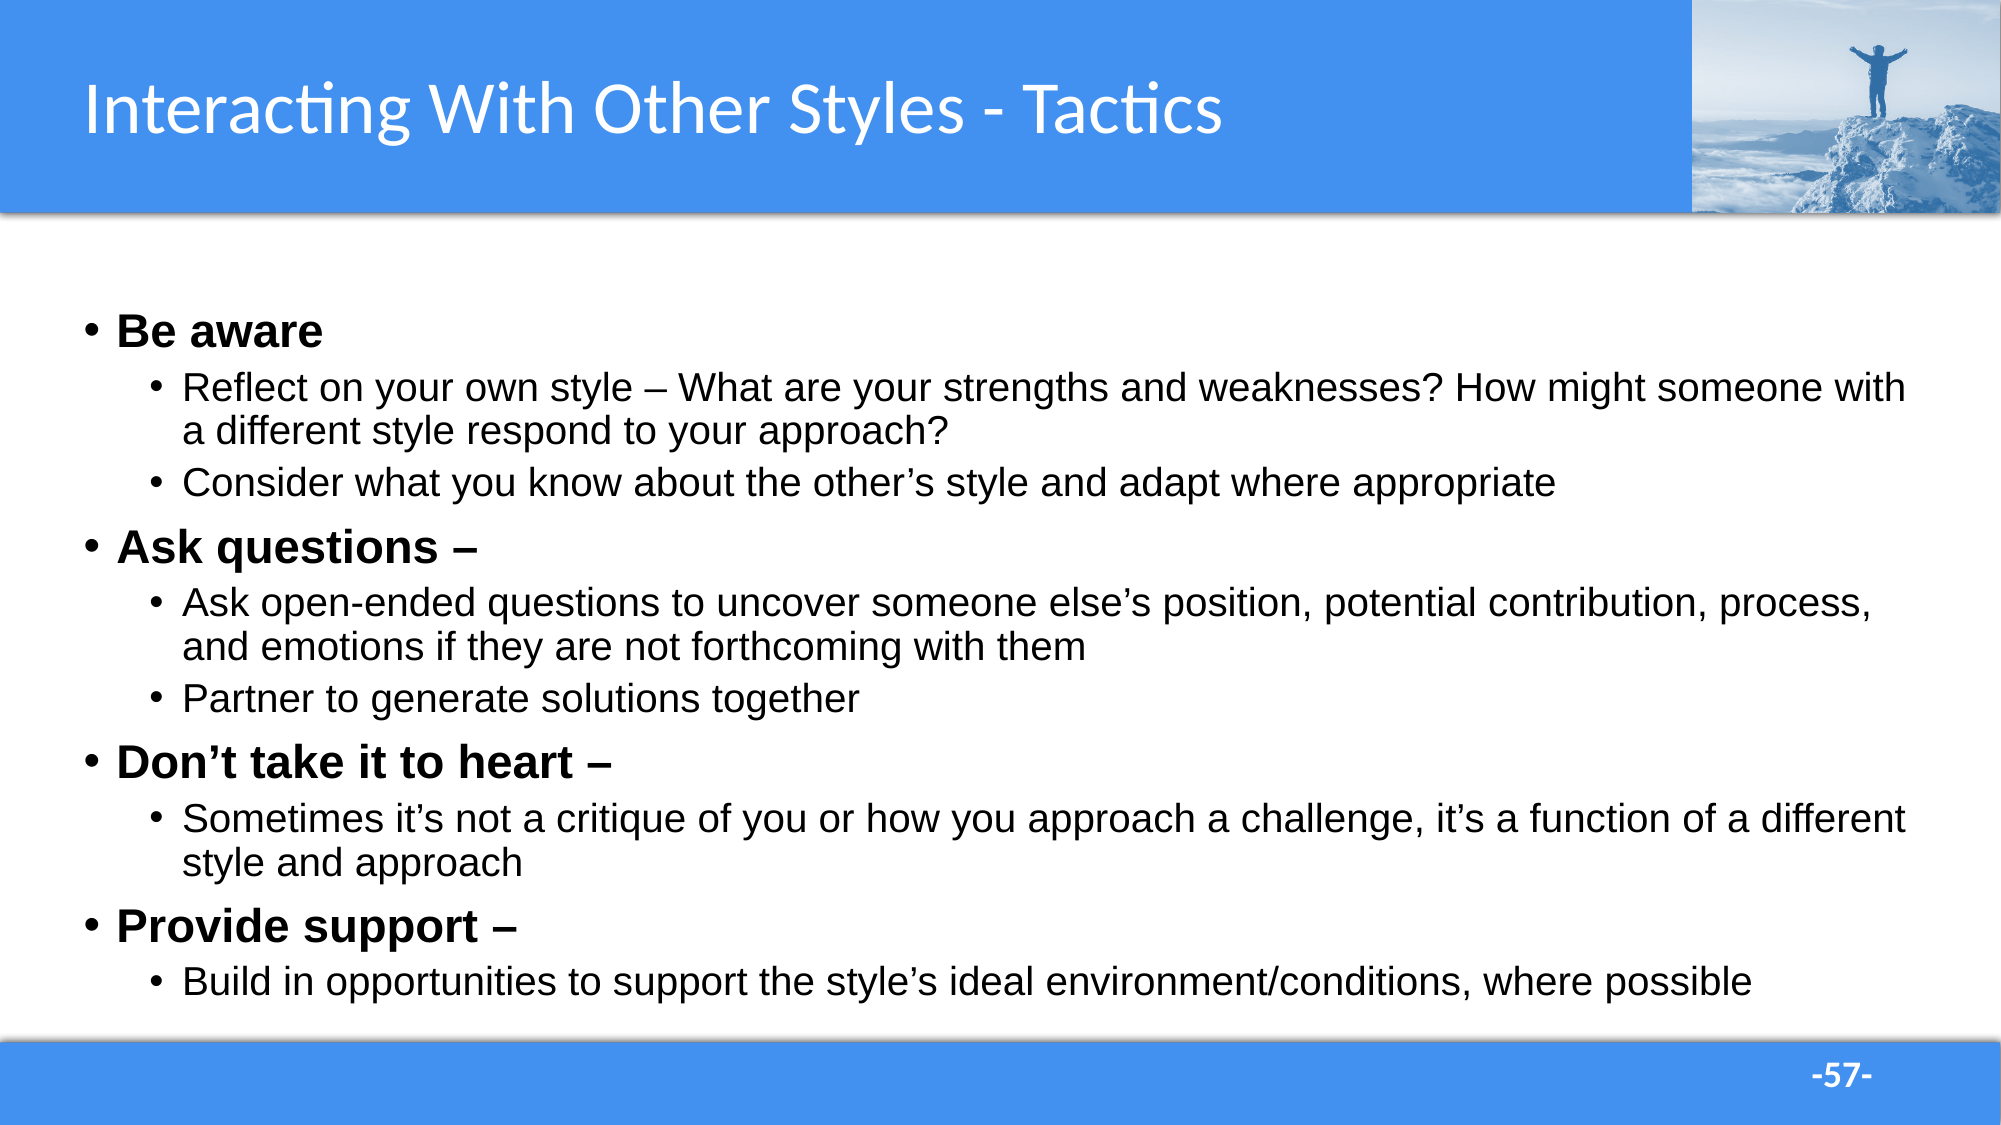

# Interacting With Other Styles - Tactics
Be aware
Reflect on your own style – What are your strengths and weaknesses? How might someone with a different style respond to your approach?
Consider what you know about the other’s style and adapt where appropriate
Ask questions –
Ask open-ended questions to uncover someone else’s position, potential contribution, process, and emotions if they are not forthcoming with them
Partner to generate solutions together
Don’t take it to heart –
Sometimes it’s not a critique of you or how you approach a challenge, it’s a function of a different style and approach
Provide support –
Build in opportunities to support the style’s ideal environment/conditions, where possible